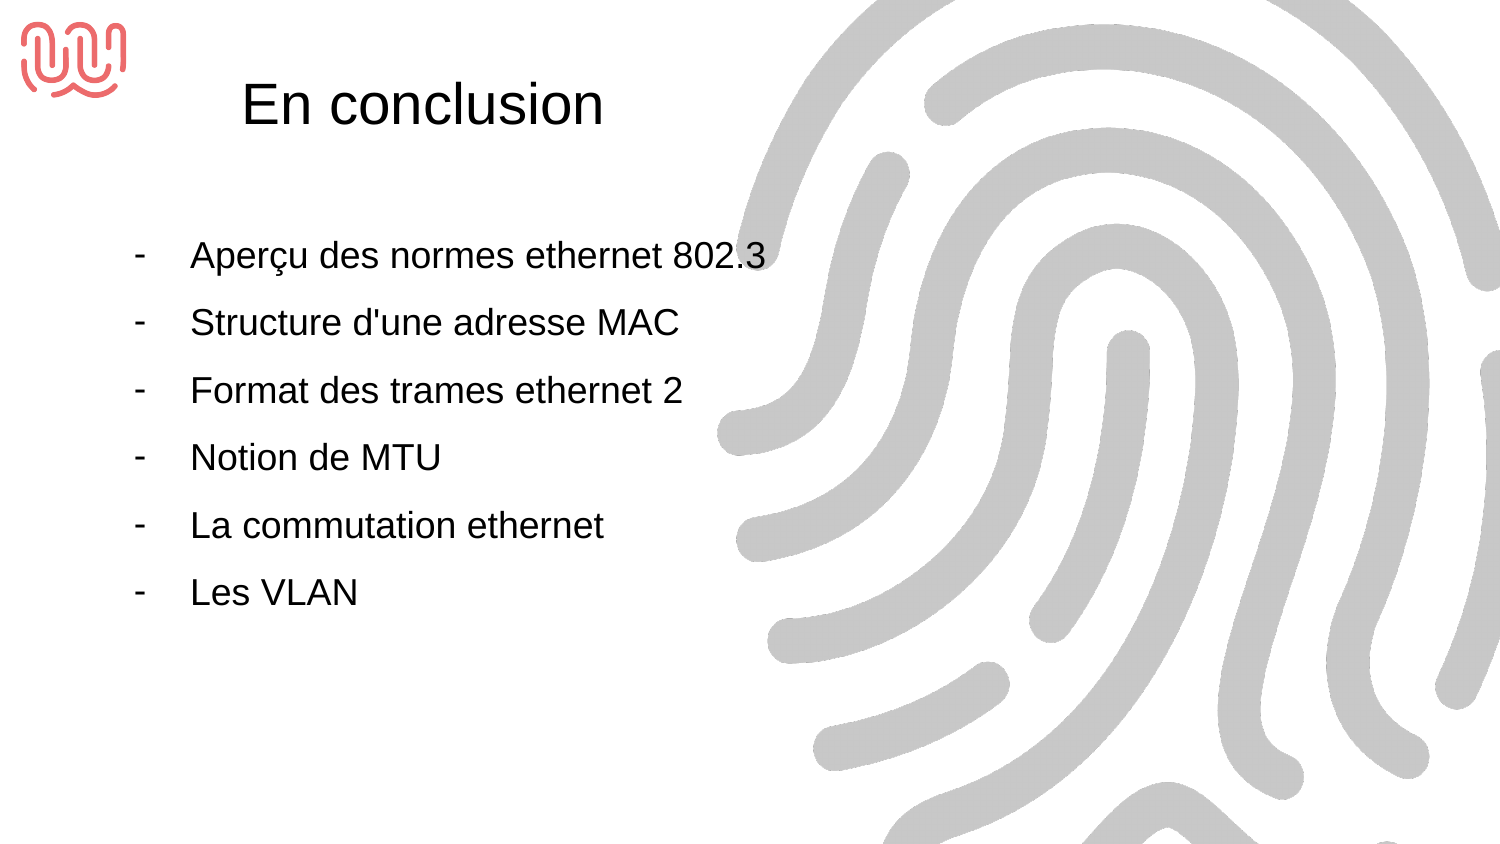

En conclusion
Aperçu des normes ethernet 802.3
Structure d'une adresse MAC
Format des trames ethernet 2
Notion de MTU
La commutation ethernet
Les VLAN